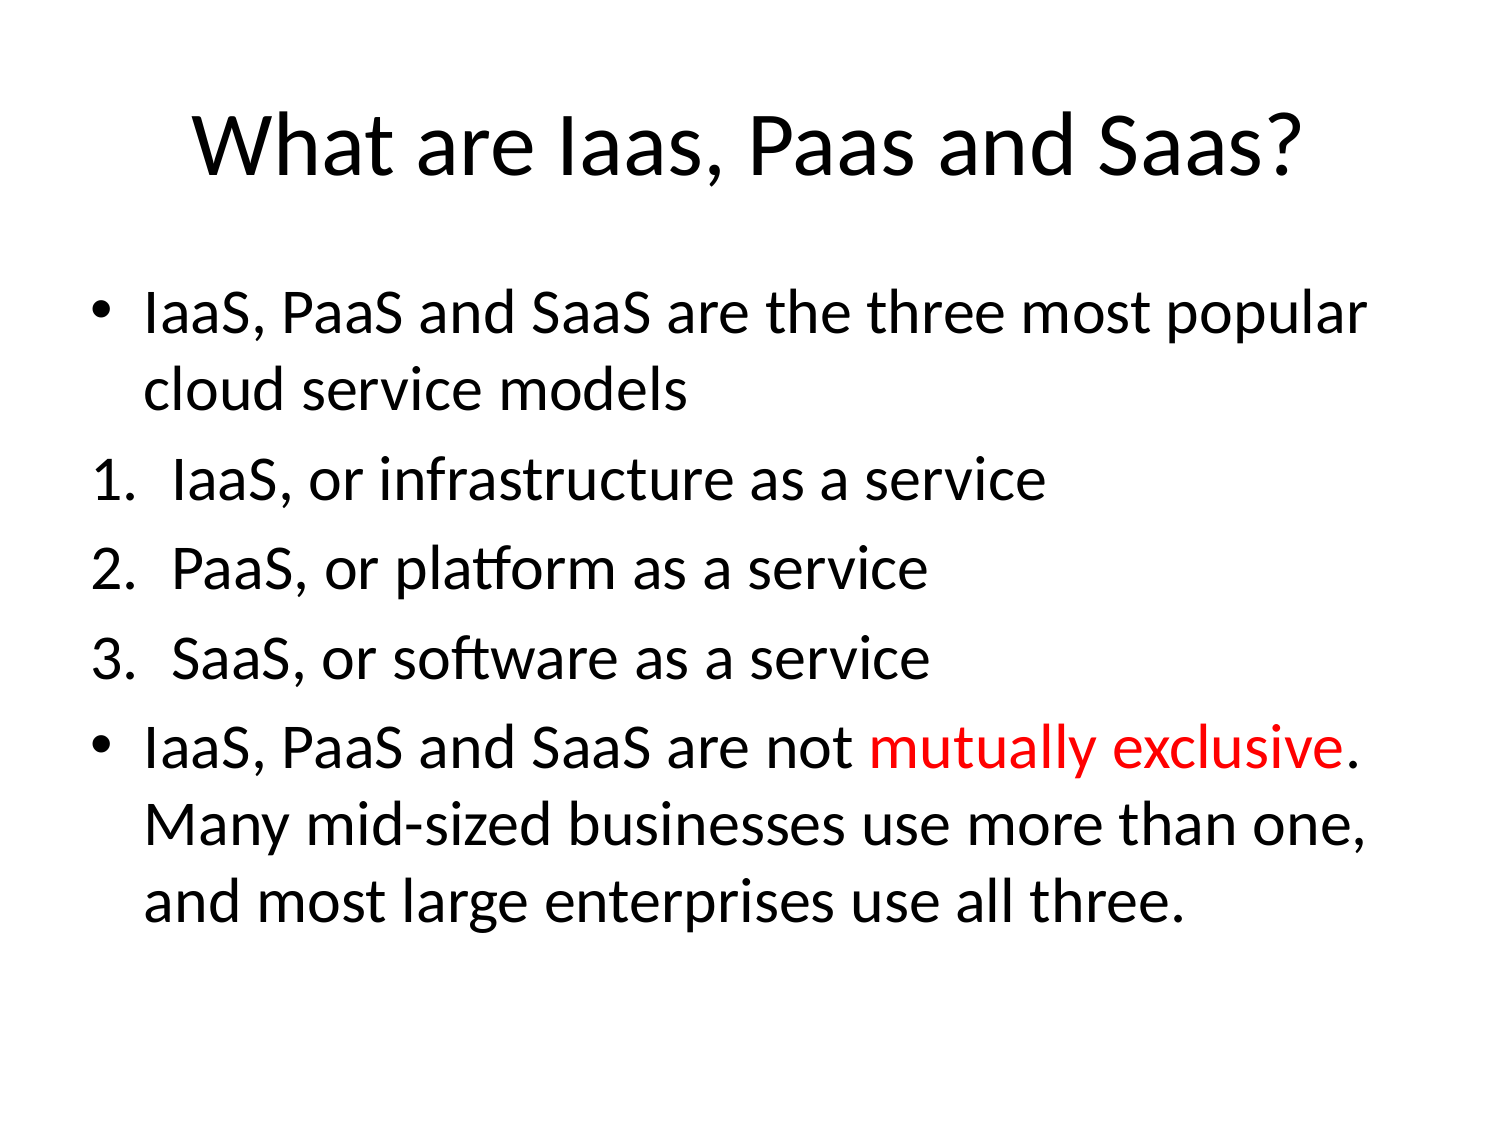

# What are Iaas, Paas and Saas?
IaaS, PaaS and SaaS are the three most popular  cloud service models
IaaS, or infrastructure as a service
PaaS, or platform as a service
SaaS, or software as a service
IaaS, PaaS and SaaS are not mutually exclusive. Many mid-sized businesses use more than one, and most large enterprises use all three.